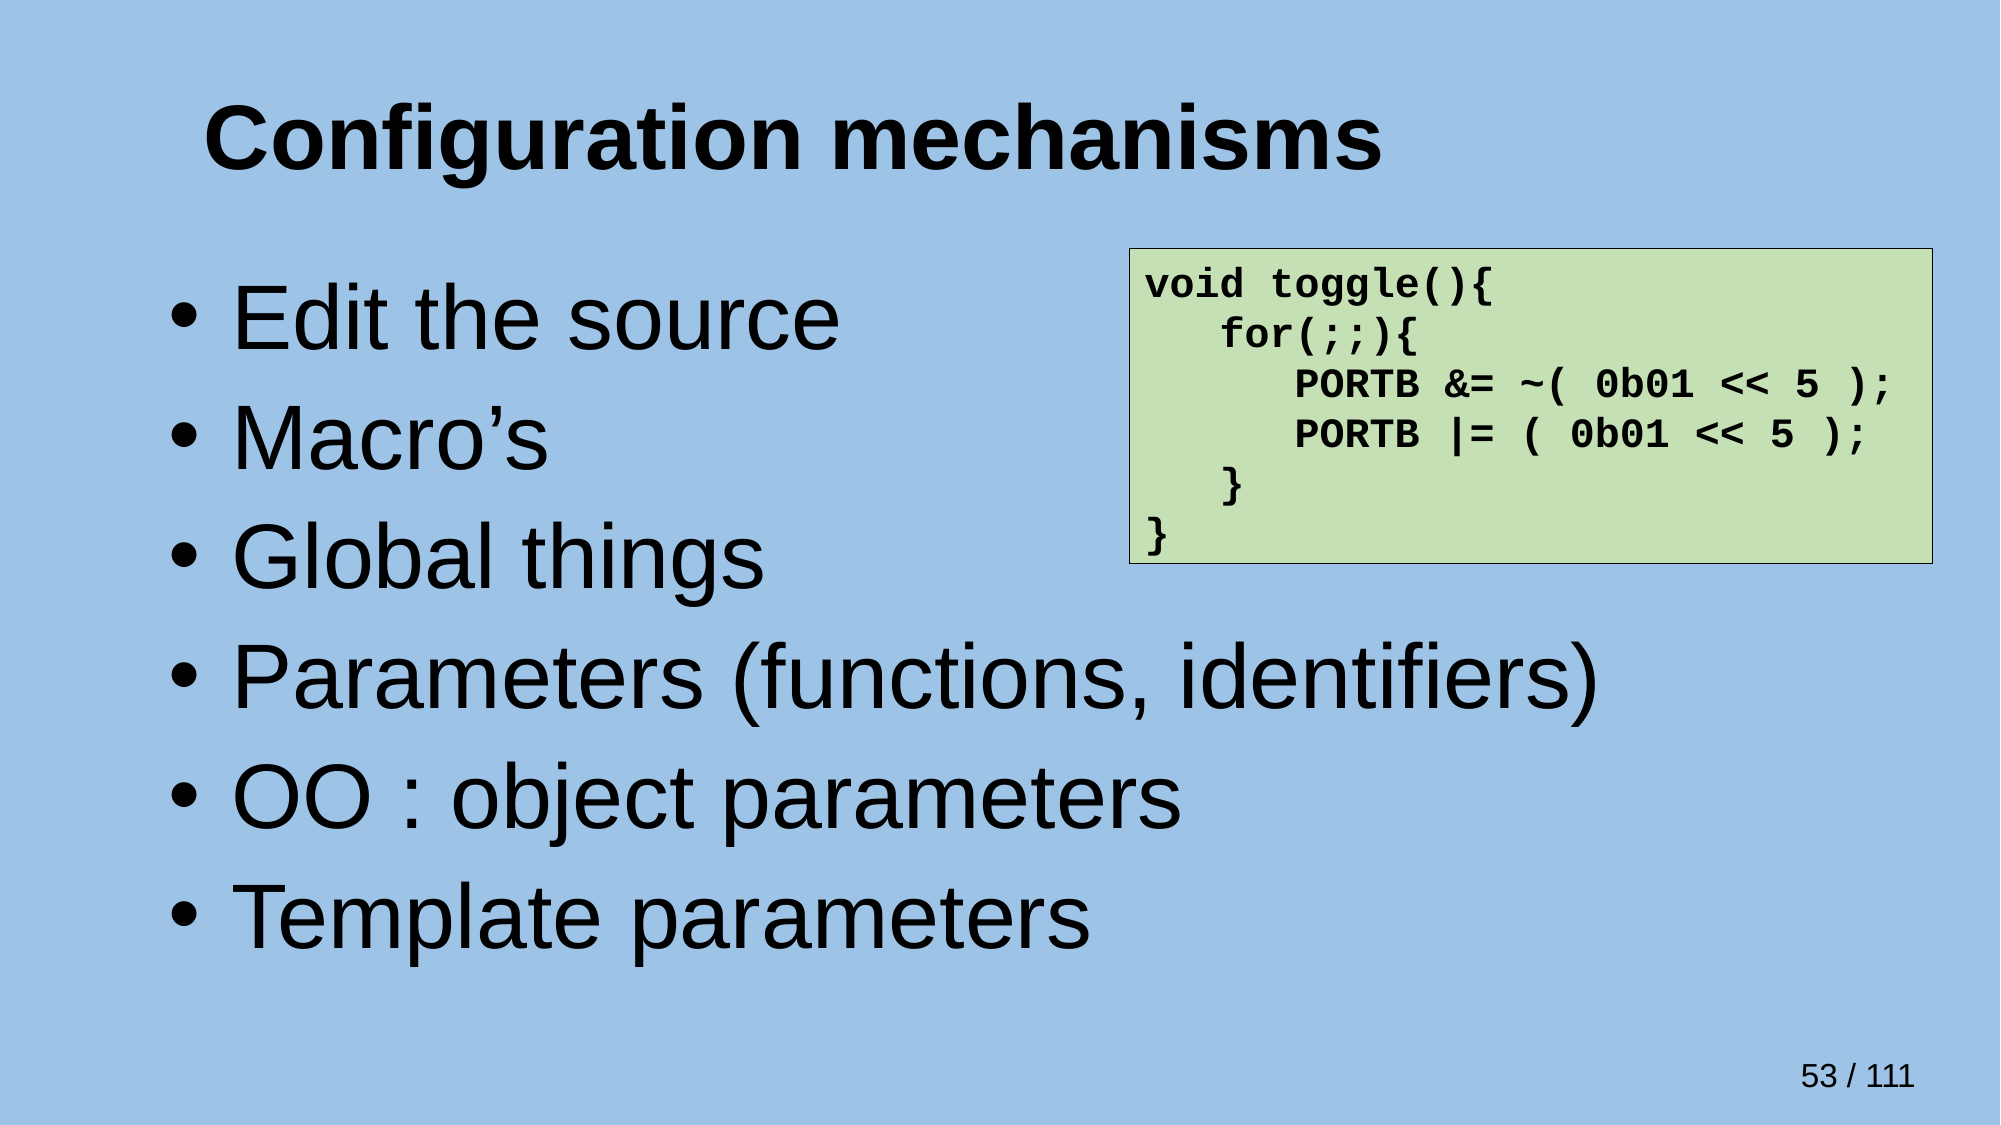

# Configuration mechanisms
void toggle(){
   for(;;){
      PORTB &= ~( 0b01 << 5 );
      PORTB |= ( 0b01 << 5 );
   }
}
 Edit the source
 Macro’s
 Global things
 Parameters (functions, identifiers)
 OO : object parameters
 Template parameters